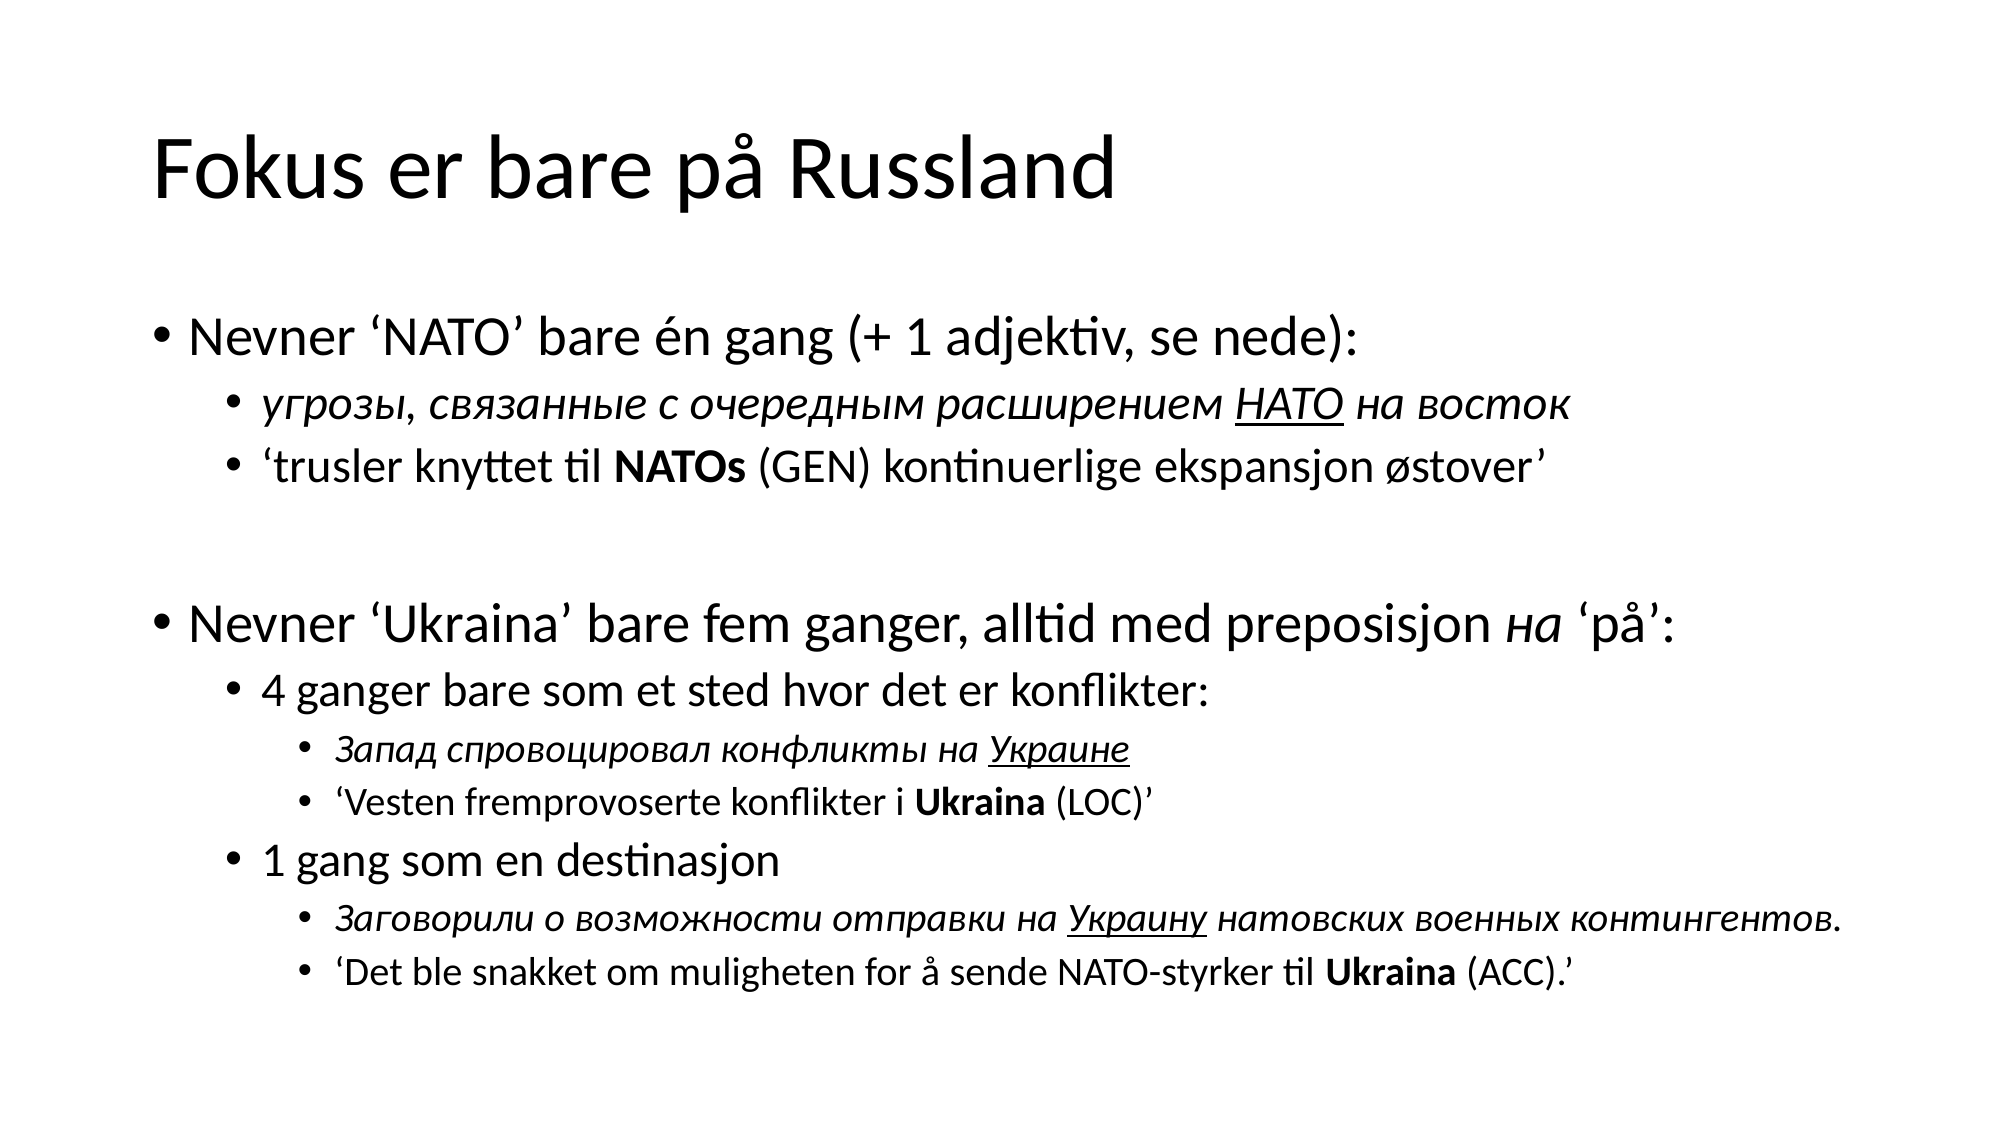

# Fokus er bare på Russland
Nevner ‘NATO’ bare én gang (+ 1 adjektiv, se nede):
угрозы, связанные с очередным расширением НАТО на восток
‘trusler knyttet til NATOs (GEN) kontinuerlige ekspansjon østover’

Nevner ‘Ukraina’ bare fem ganger, alltid med preposisjon на ‘på’:
4 ganger bare som et sted hvor det er konflikter:
Запад спровоцировал конфликты на Украине
‘Vesten fremprovoserte konflikter i Ukraina (LOC)’
1 gang som en destinasjon
Заговорили о возможности отправки на Украину натовских военных контингентов.
‘Det ble snakket om muligheten for å sende NATO-styrker til Ukraina (ACC).’